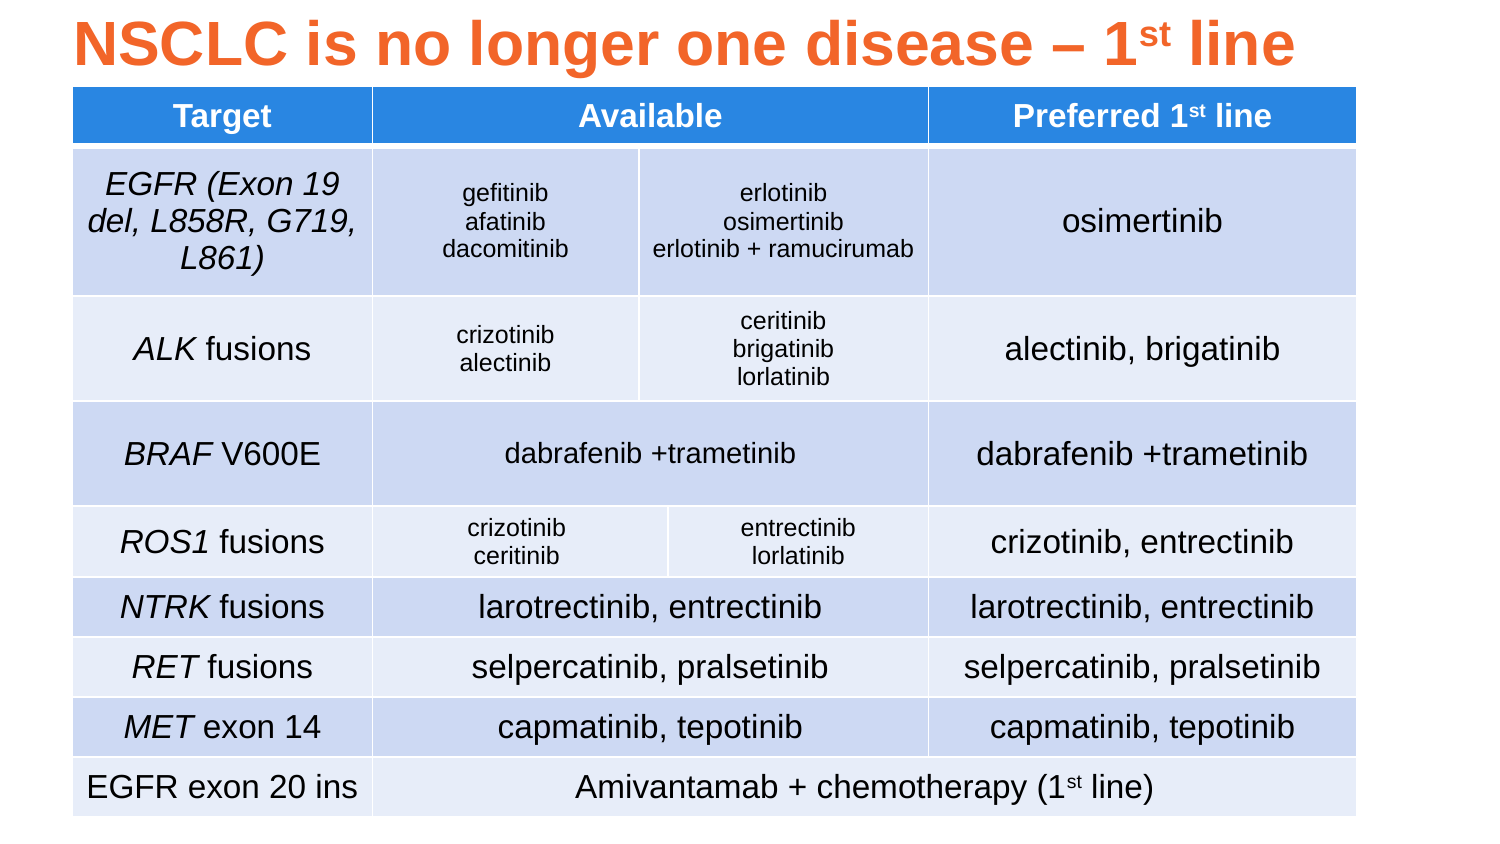

# NSCLC is no longer one disease – 1st line
| Target | Available |  |  | Preferred 1st line |
| --- | --- | --- | --- | --- |
| EGFR (Exon 19 del, L858R, G719, L861) | gefitinib afatinib dacomitinib | erlotinib osimertinib erlotinib + ramucirumab | Erlotinib Osimertinib Erlotinib + Ramucirumab | osimertinib |
| ALK fusions | crizotinib alectinib | ceritinib brigatinib lorlatinib | Ceritinib Brigatinib lorlatinib | alectinib, brigatinib |
| BRAF V600E | dabrafenib +trametinib |  |  | dabrafenib +trametinib |
| ROS1 fusions | crizotinib ceritinib |  | entrectinib lorlatinib | crizotinib, entrectinib |
| NTRK fusions | larotrectinib, entrectinib |  |  | larotrectinib, entrectinib |
| RET fusions | selpercatinib, pralsetinib |  |  | selpercatinib, pralsetinib |
| MET exon 14 | capmatinib, tepotinib |  |  | capmatinib, tepotinib |
| EGFR exon 20 ins | Amivantamab + chemotherapy (1st line) |  |  |  |